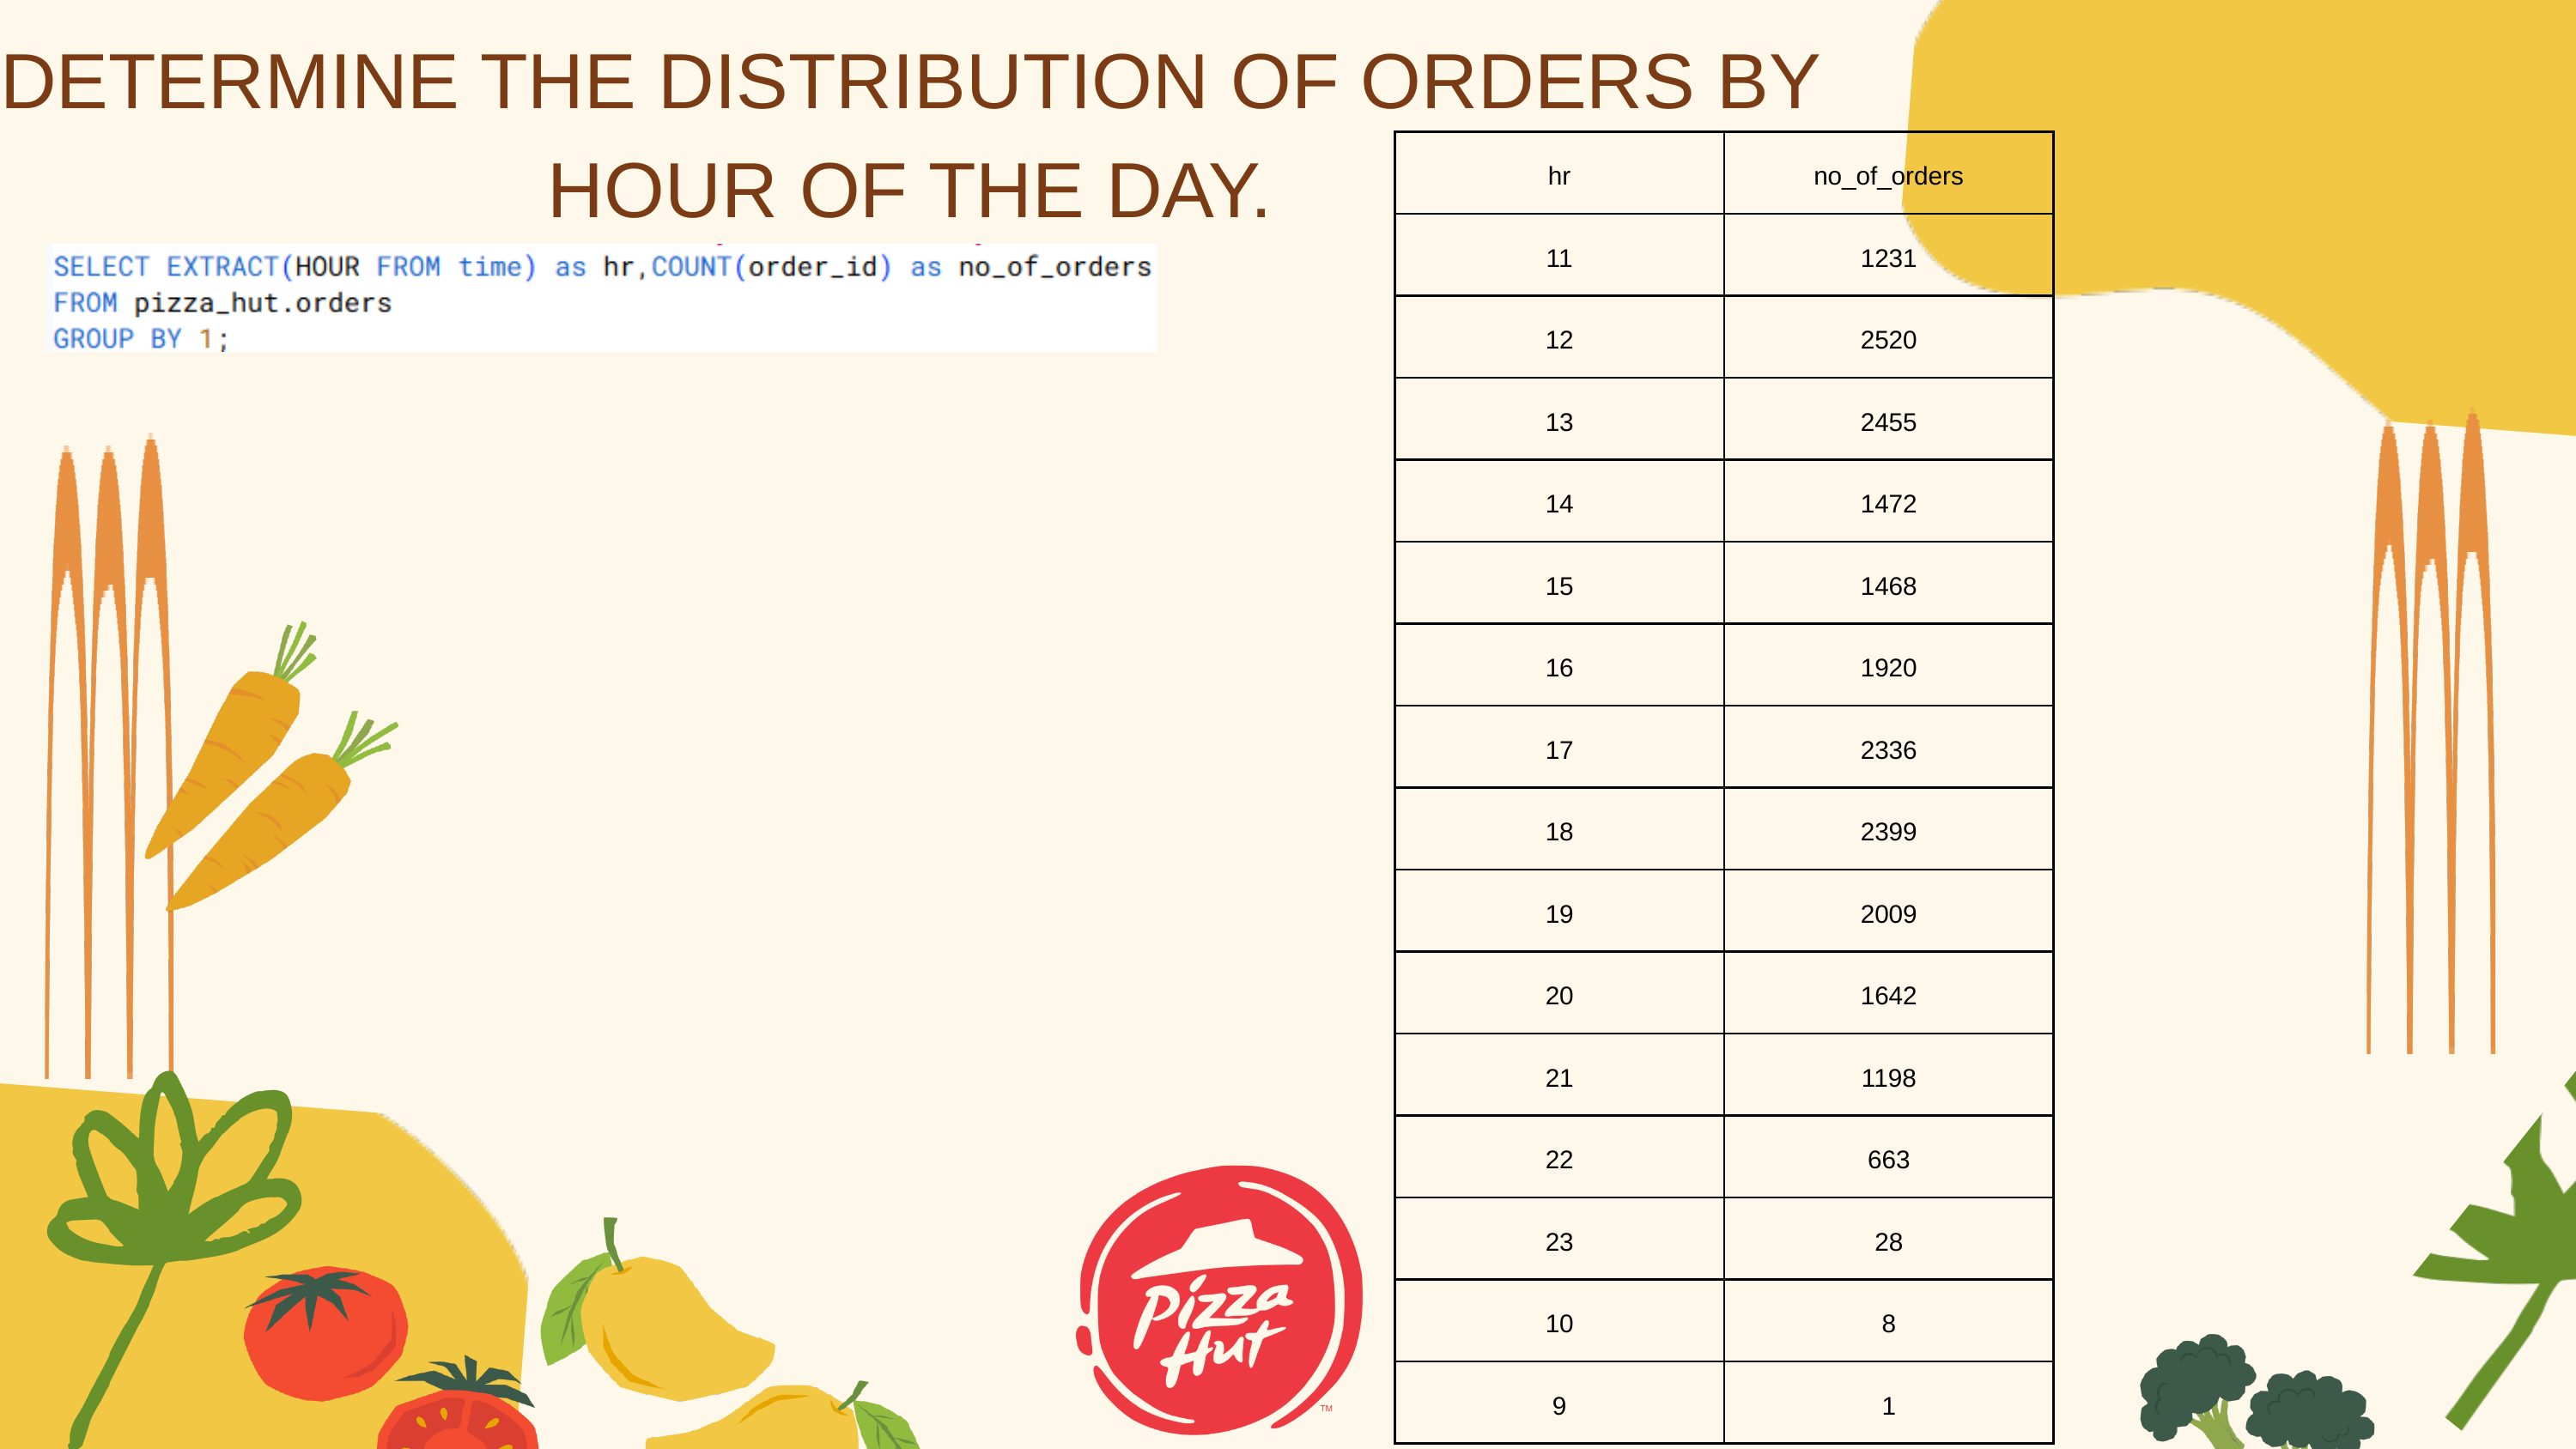

DETERMINE THE DISTRIBUTION OF ORDERS BY HOUR OF THE DAY.

| hr | no\_of\_orders |
| --- | --- |
| 11 | 1231 |
| 12 | 2520 |
| 13 | 2455 |
| 14 | 1472 |
| 15 | 1468 |
| 16 | 1920 |
| 17 | 2336 |
| 18 | 2399 |
| 19 | 2009 |
| 20 | 1642 |
| 21 | 1198 |
| 22 | 663 |
| 23 | 28 |
| 10 | 8 |
| 9 | 1 |